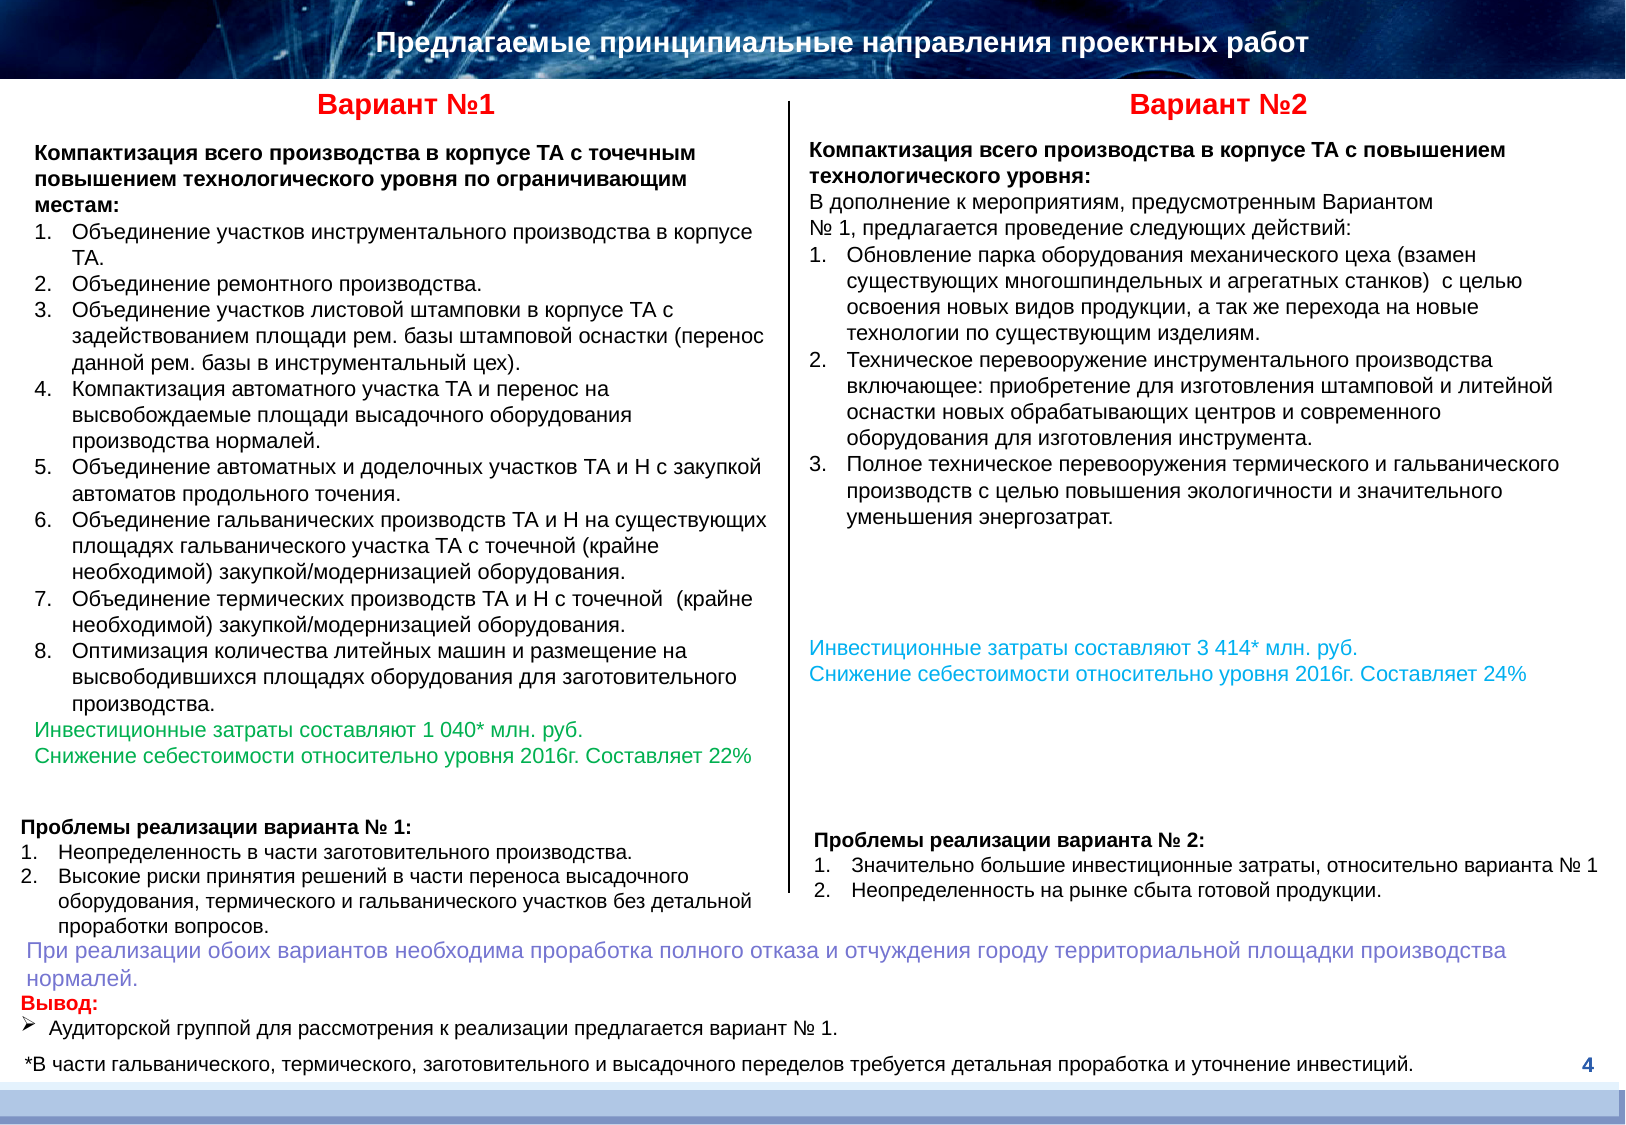

Предлагаемые принципиальные направления проектных работ
Вариант №1
Вариант №2
Компактизация всего производства в корпусе ТА с повышением технологического уровня:
В дополнение к мероприятиям, предусмотренным Вариантом
№ 1, предлагается проведение следующих действий:
Обновление парка оборудования механического цеха (взамен существующих многошпиндельных и агрегатных станков)  с целью освоения новых видов продукции, а так же перехода на новые технологии по существующим изделиям.
Техническое перевооружение инструментального производства включающее: приобретение для изготовления штамповой и литейной оснастки новых обрабатывающих центров и современного оборудования для изготовления инструмента.
Полное техническое перевооружения термического и гальванического производств с целью повышения экологичности и значительного уменьшения энергозатрат.

Инвестиционные затраты составляют 3 414* млн. руб.
Снижение себестоимости относительно уровня 2016г. Составляет 24%

Компактизация всего производства в корпусе ТА с точечным повышением технологического уровня по ограничивающим местам:
Объединение участков инструментального производства в корпусе ТА.
Объединение ремонтного производства.
Объединение участков листовой штамповки в корпусе ТА с задействованием площади рем. базы штамповой оснастки (перенос данной рем. базы в инструментальный цех).
Компактизация автоматного участка ТА и перенос на высвобождаемые площади высадочного оборудования производства нормалей.
Объединение автоматных и доделочных участков ТА и Н с закупкой автоматов продольного точения.
Объединение гальванических производств ТА и Н на существующих площадях гальванического участка ТА с точечной (крайне необходимой) закупкой/модернизацией оборудования.
Объединение термических производств ТА и Н с точечной  (крайне необходимой) закупкой/модернизацией оборудования.
Оптимизация количества литейных машин и размещение на высвободившихся площадях оборудования для заготовительного производства.
Инвестиционные затраты составляют 1 040* млн. руб.
Снижение себестоимости относительно уровня 2016г. Составляет 22%

Проблемы реализации варианта № 1:
Неопределенность в части заготовительного производства.
Высокие риски принятия решений в части переноса высадочного оборудования, термического и гальванического участков без детальной проработки вопросов.
Проблемы реализации варианта № 2:
Значительно большие инвестиционные затраты, относительно варианта № 1
Неопределенность на рынке сбыта готовой продукции.
При реализации обоих вариантов необходима проработка полного отказа и отчуждения городу территориальной площадки производства нормалей.
Вывод:
Аудиторской группой для рассмотрения к реализации предлагается вариант № 1.
*В части гальванического, термического, заготовительного и высадочного переделов требуется детальная проработка и уточнение инвестиций.
4
4